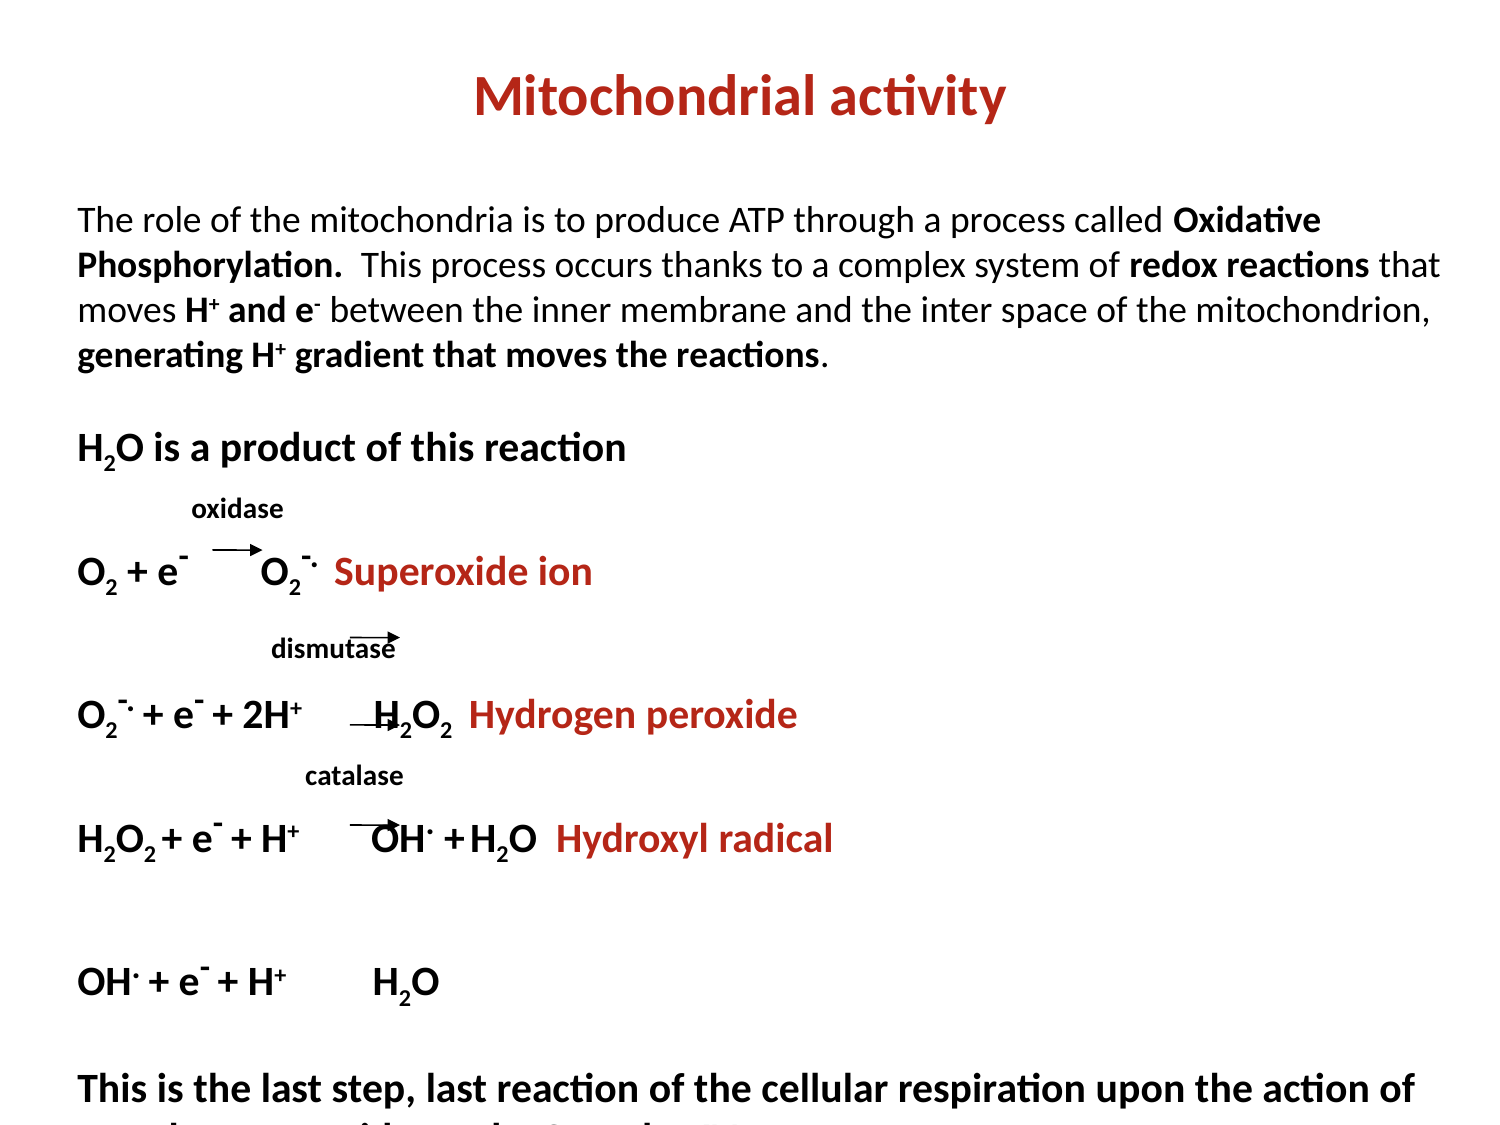

Mitochondrial activity

The role of the mitochondria is to produce ATP through a process called Oxidative Phosphorylation.  This process occurs thanks to a complex system of redox reactions that moves H+ and e- between the inner membrane and the inter space of the mitochondrion, generating H+ gradient that moves the reactions.

H2O is a product of this reaction
            oxidase
O2 + e-        O2-.  Superoxide ion
                         dismutase
O2-. + e- + 2H+             H2O2   Hydrogen peroxide
                        catalase
H2O2 + e- + H+             OH. + H2O  Hydroxyl radical

OH. + e- + H+               H2O

This is the last step, last reaction of the cellular respiration upon the action of cytochrome c oxidase, aka Complex IV.